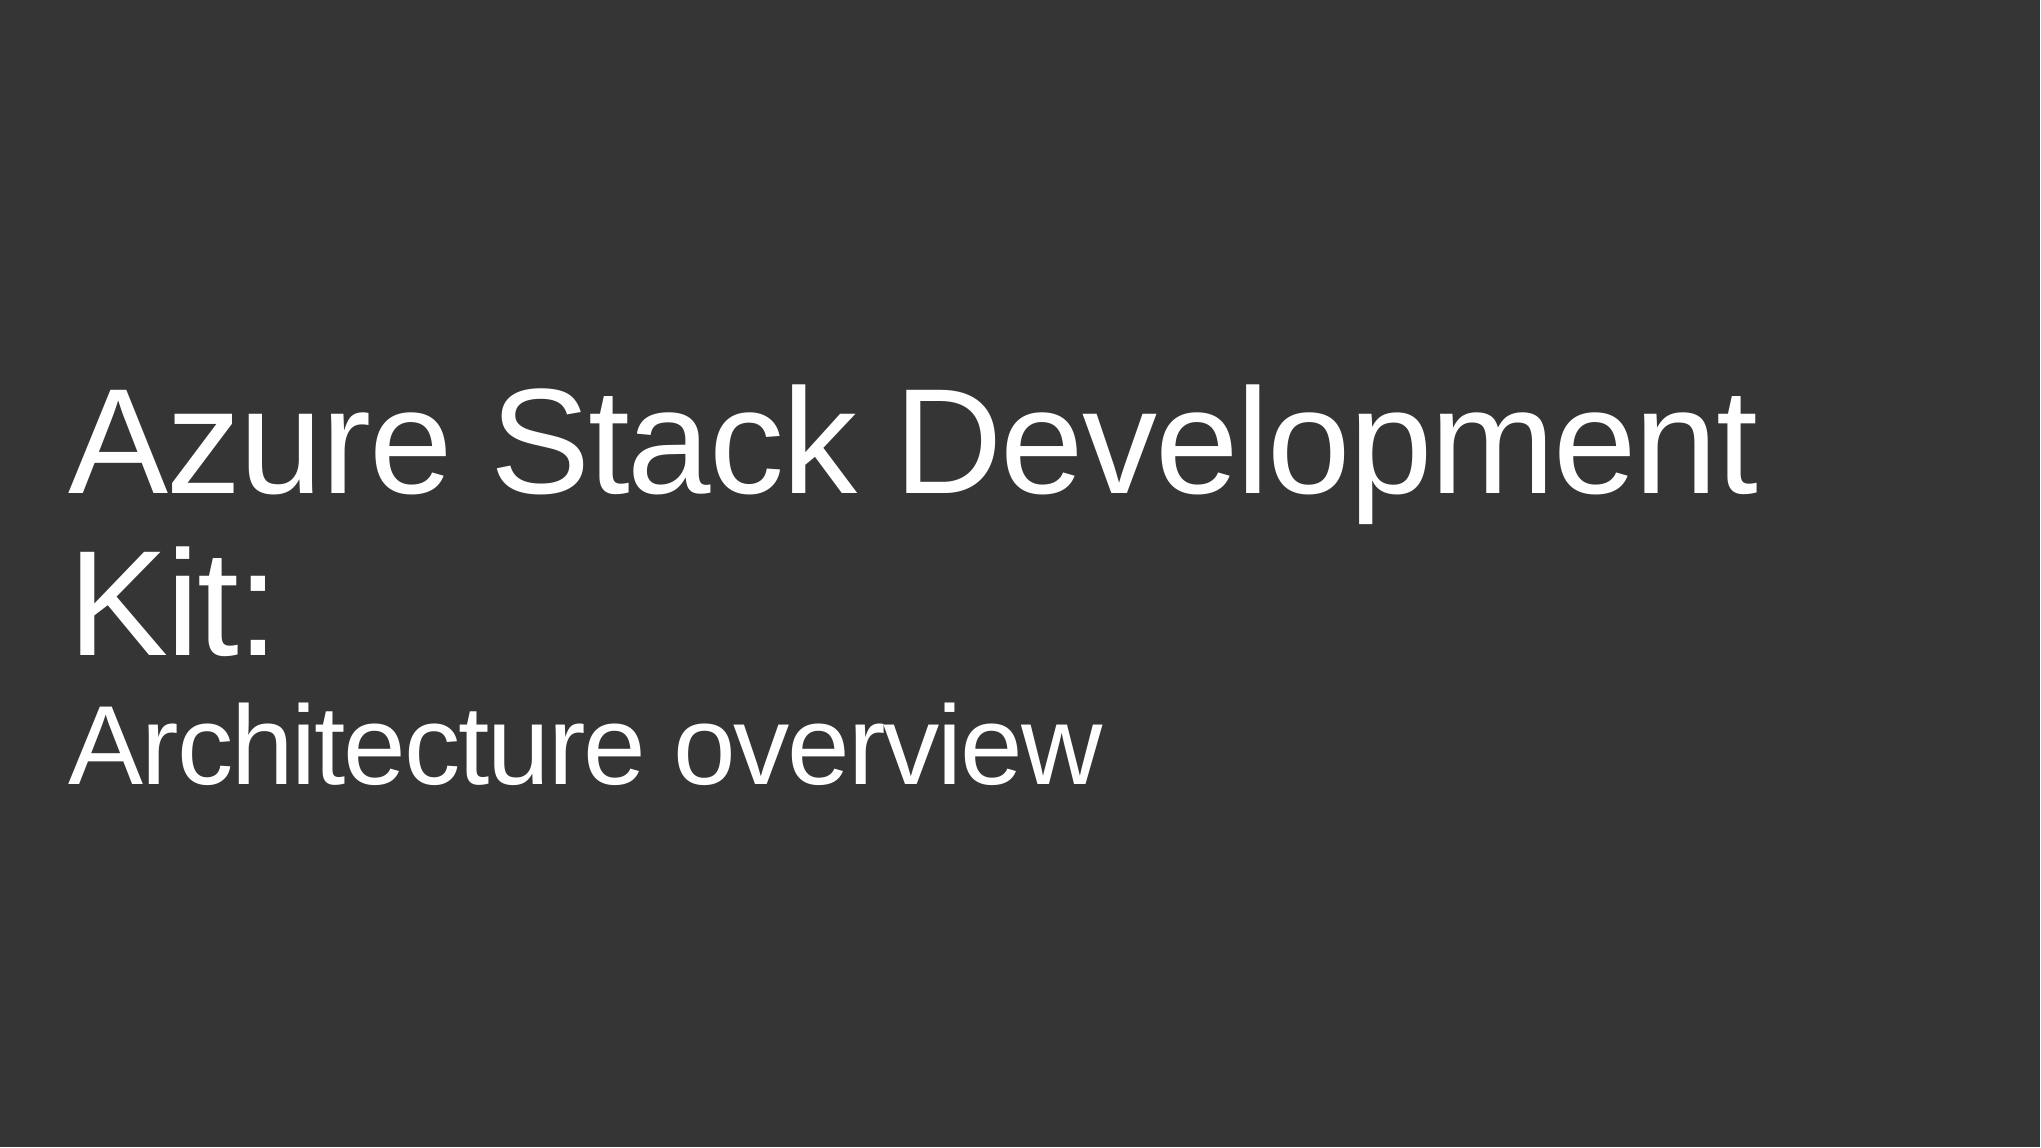

# Azure Stack Development Kit: Architecture overview